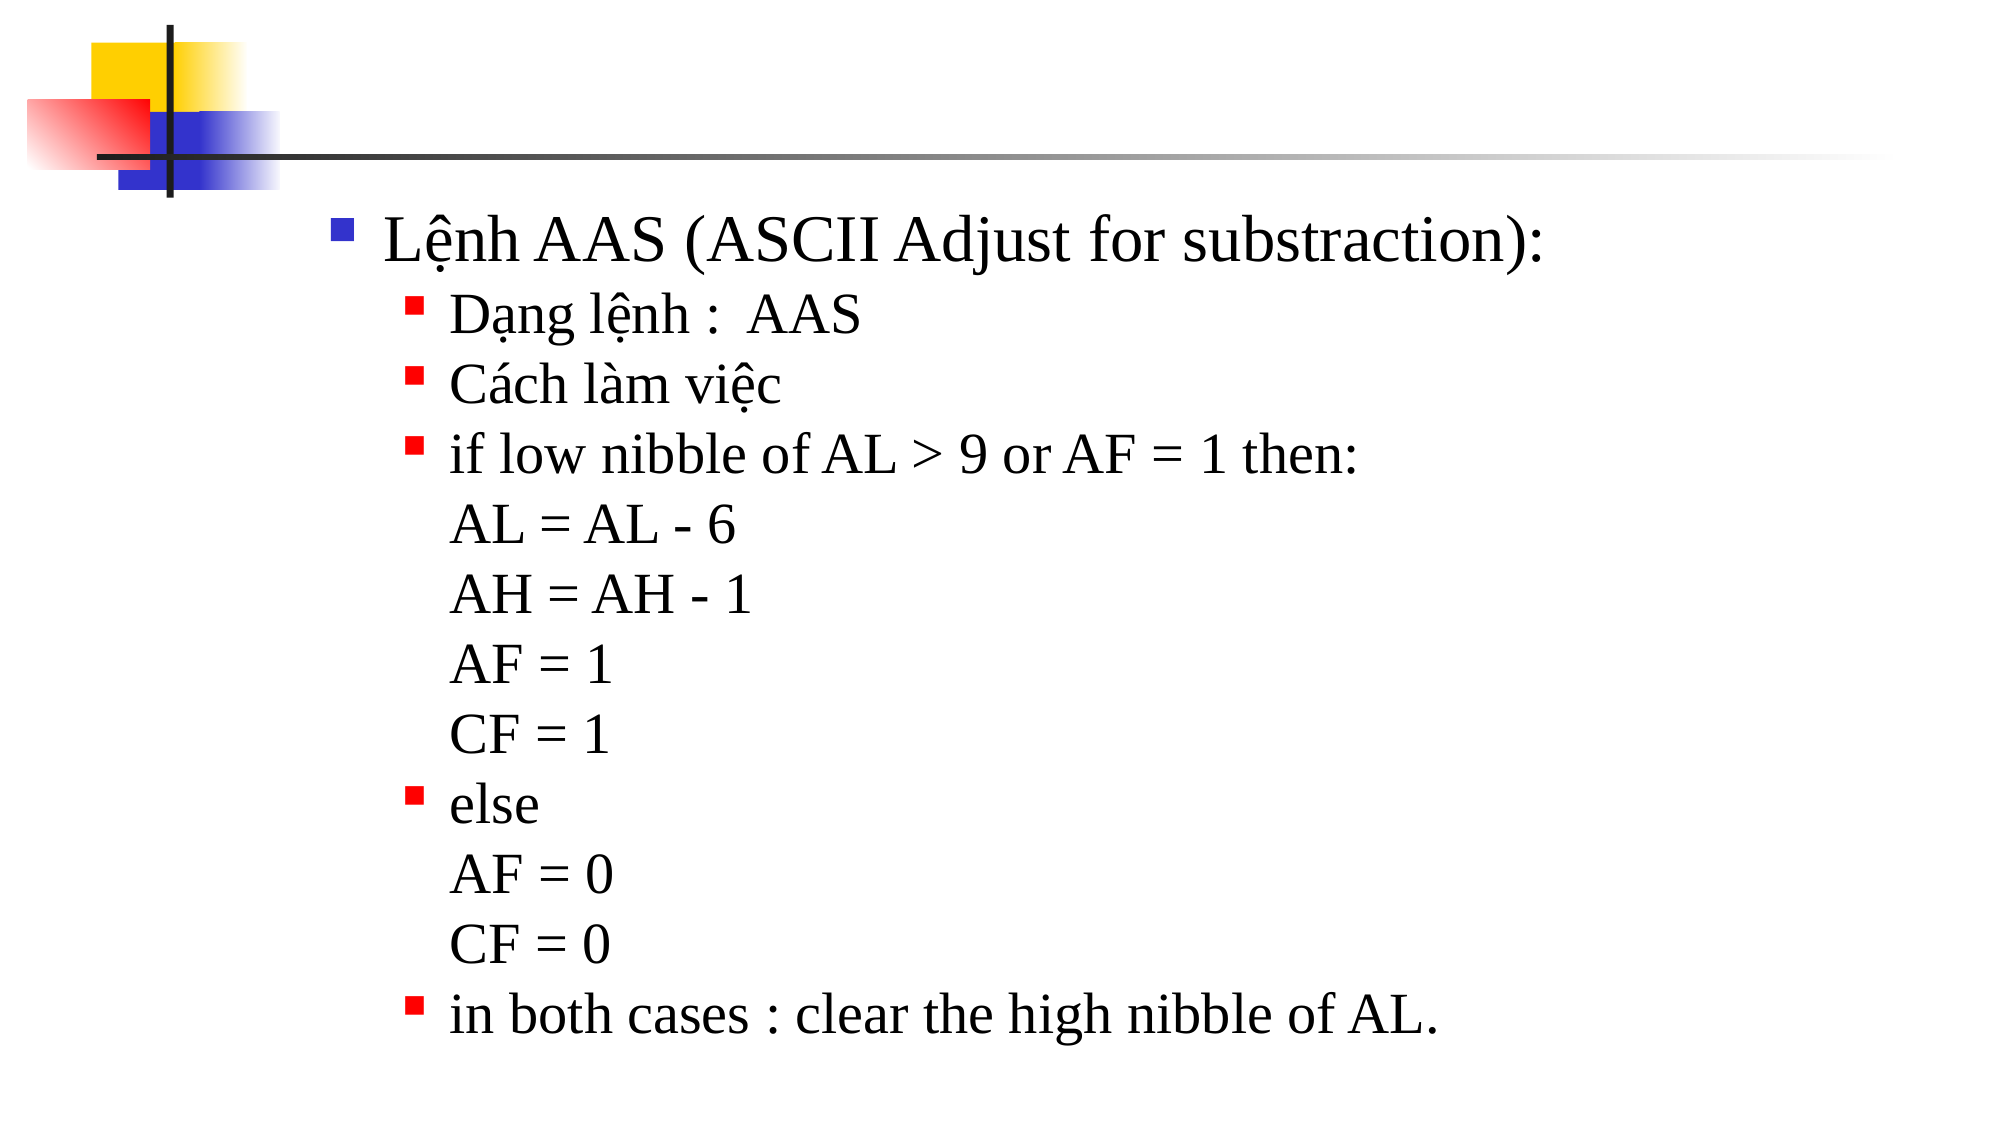

#
Lệnh AAS (ASCII Adjust for substraction):
Dạng lệnh :  AAS
Cách làm việc
if low nibble of AL > 9 or AF = 1 then:
	AL = AL - 6
	AH = AH - 1
	AF = 1
	CF = 1
else
	AF = 0
	CF = 0
in both cases : clear the high nibble of AL.